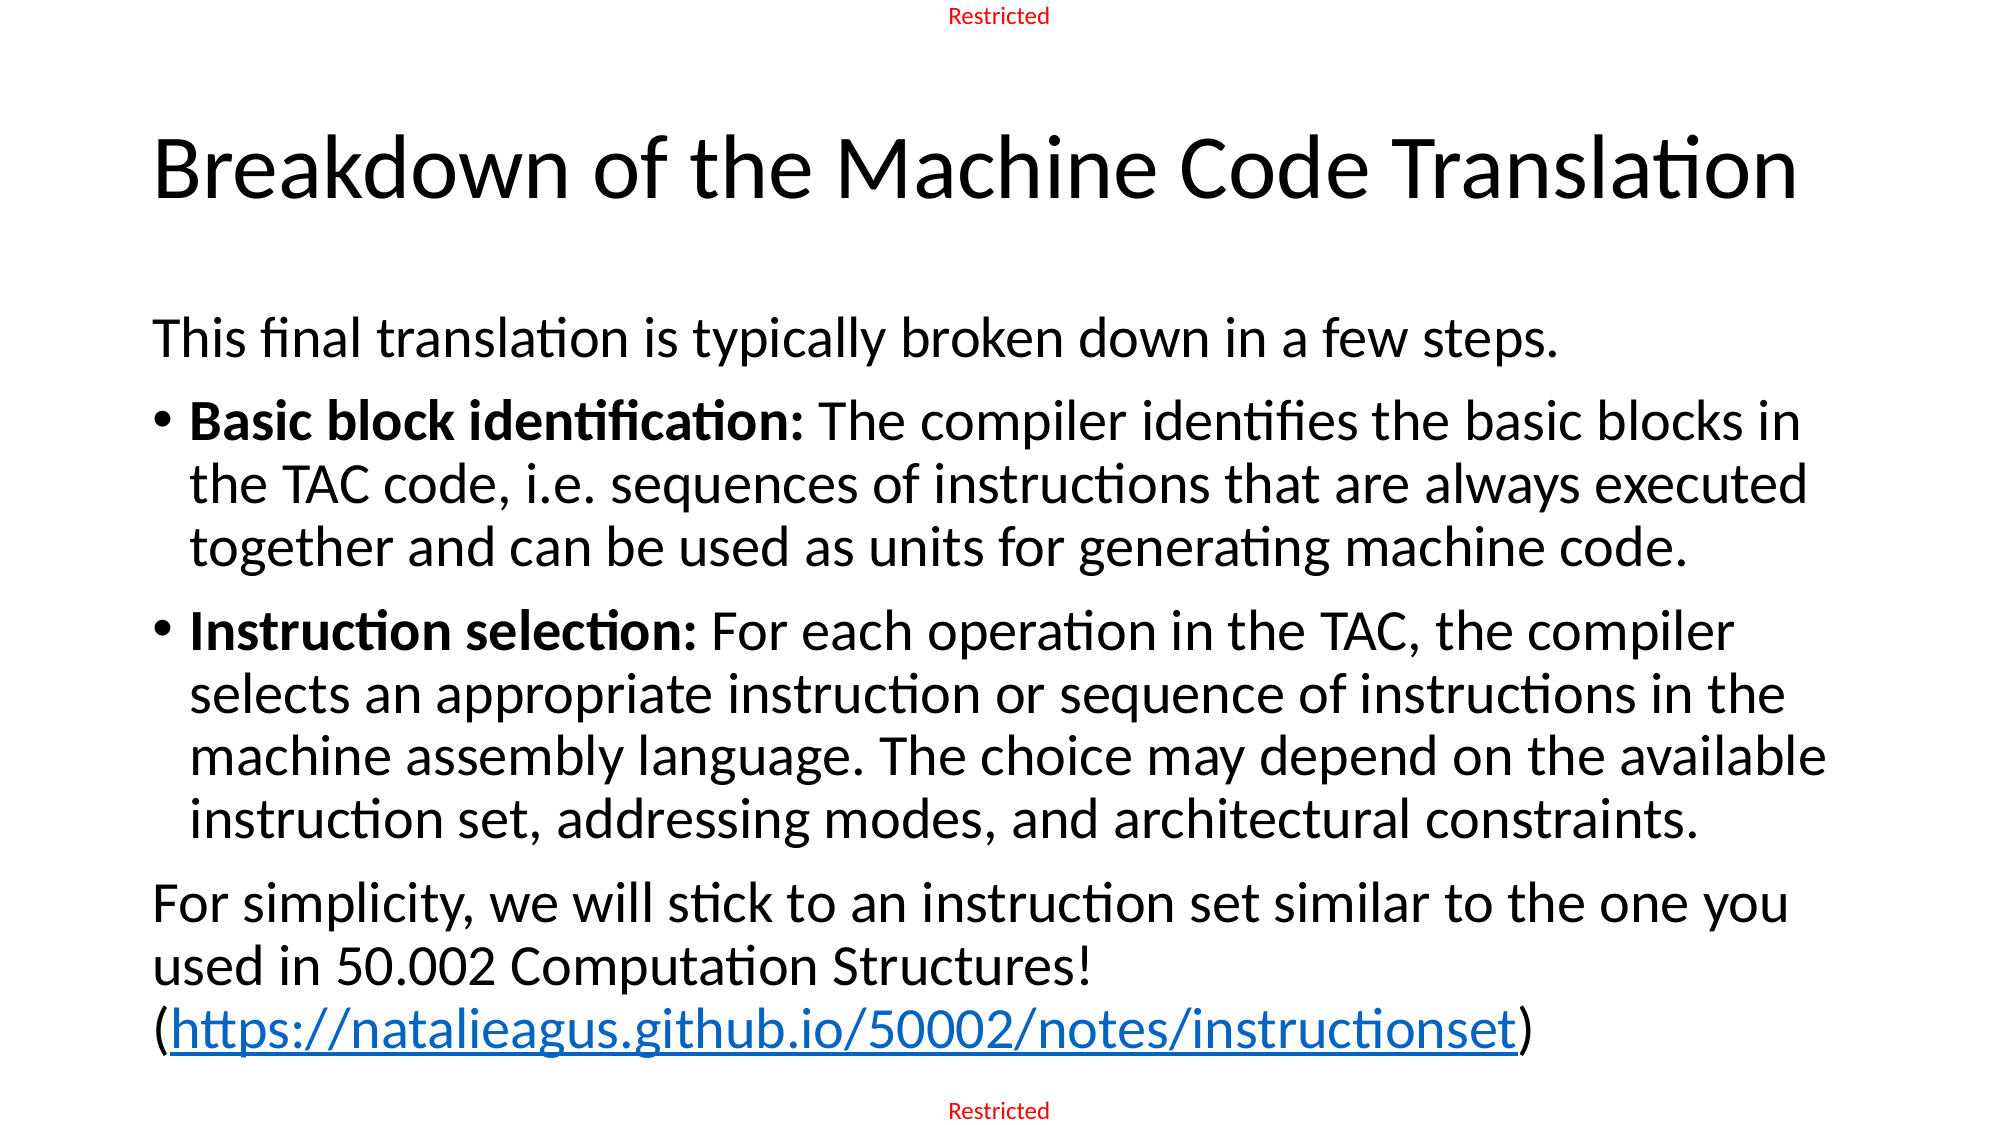

# Breakdown of the Machine Code Translation
This final translation is typically broken down in a few steps.
Basic block identification: The compiler identifies the basic blocks in the TAC code, i.e. sequences of instructions that are always executed together and can be used as units for generating machine code.
Instruction selection: For each operation in the TAC, the compiler selects an appropriate instruction or sequence of instructions in the machine assembly language. The choice may depend on the available instruction set, addressing modes, and architectural constraints.
For simplicity, we will stick to an instruction set similar to the one you used in 50.002 Computation Structures!
(https://natalieagus.github.io/50002/notes/instructionset)